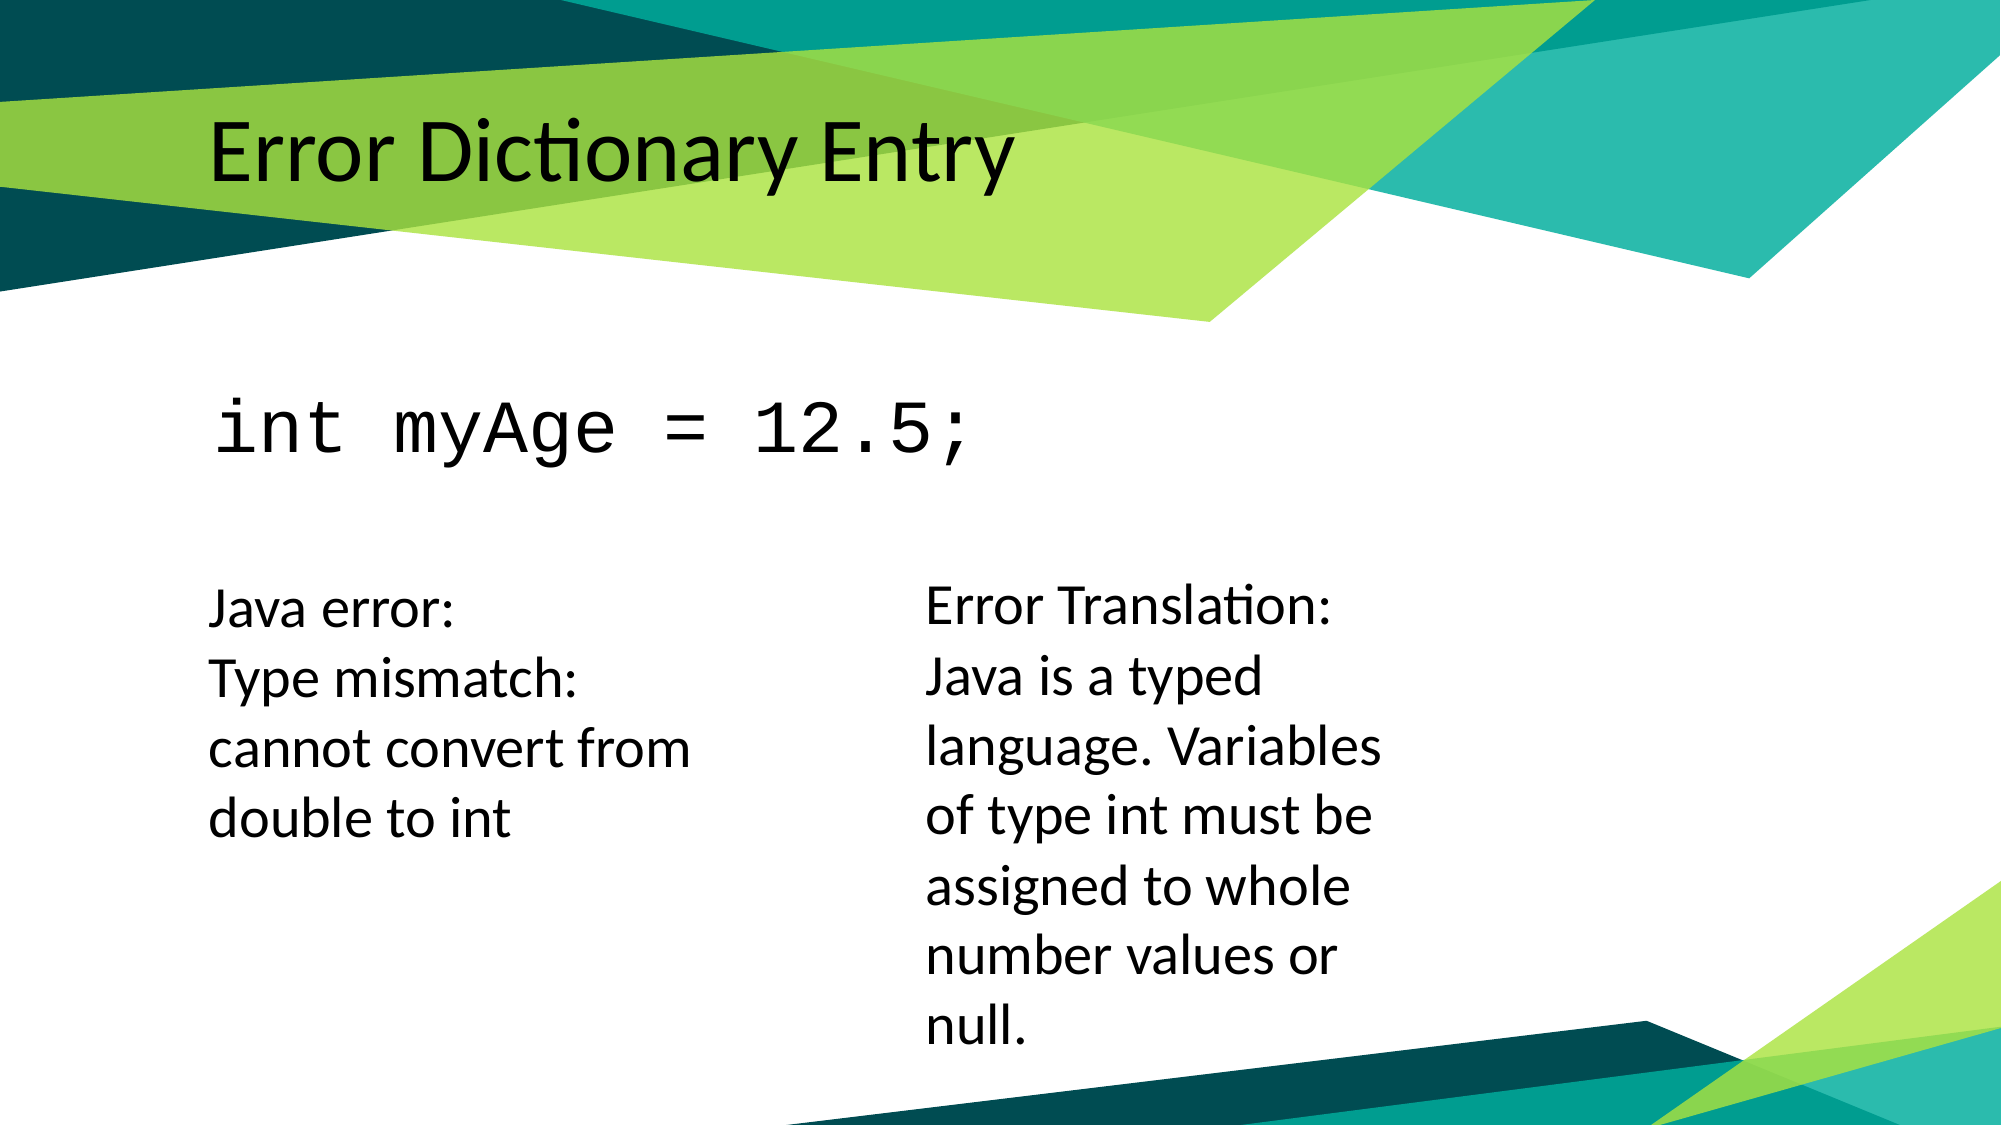

# Error Dictionary Entry
int myAge = 12.5;
Error Translation:
Java is a typed language. Variables of type int must be assigned to whole number values or null.
Java error:
Type mismatch: cannot convert from double to int